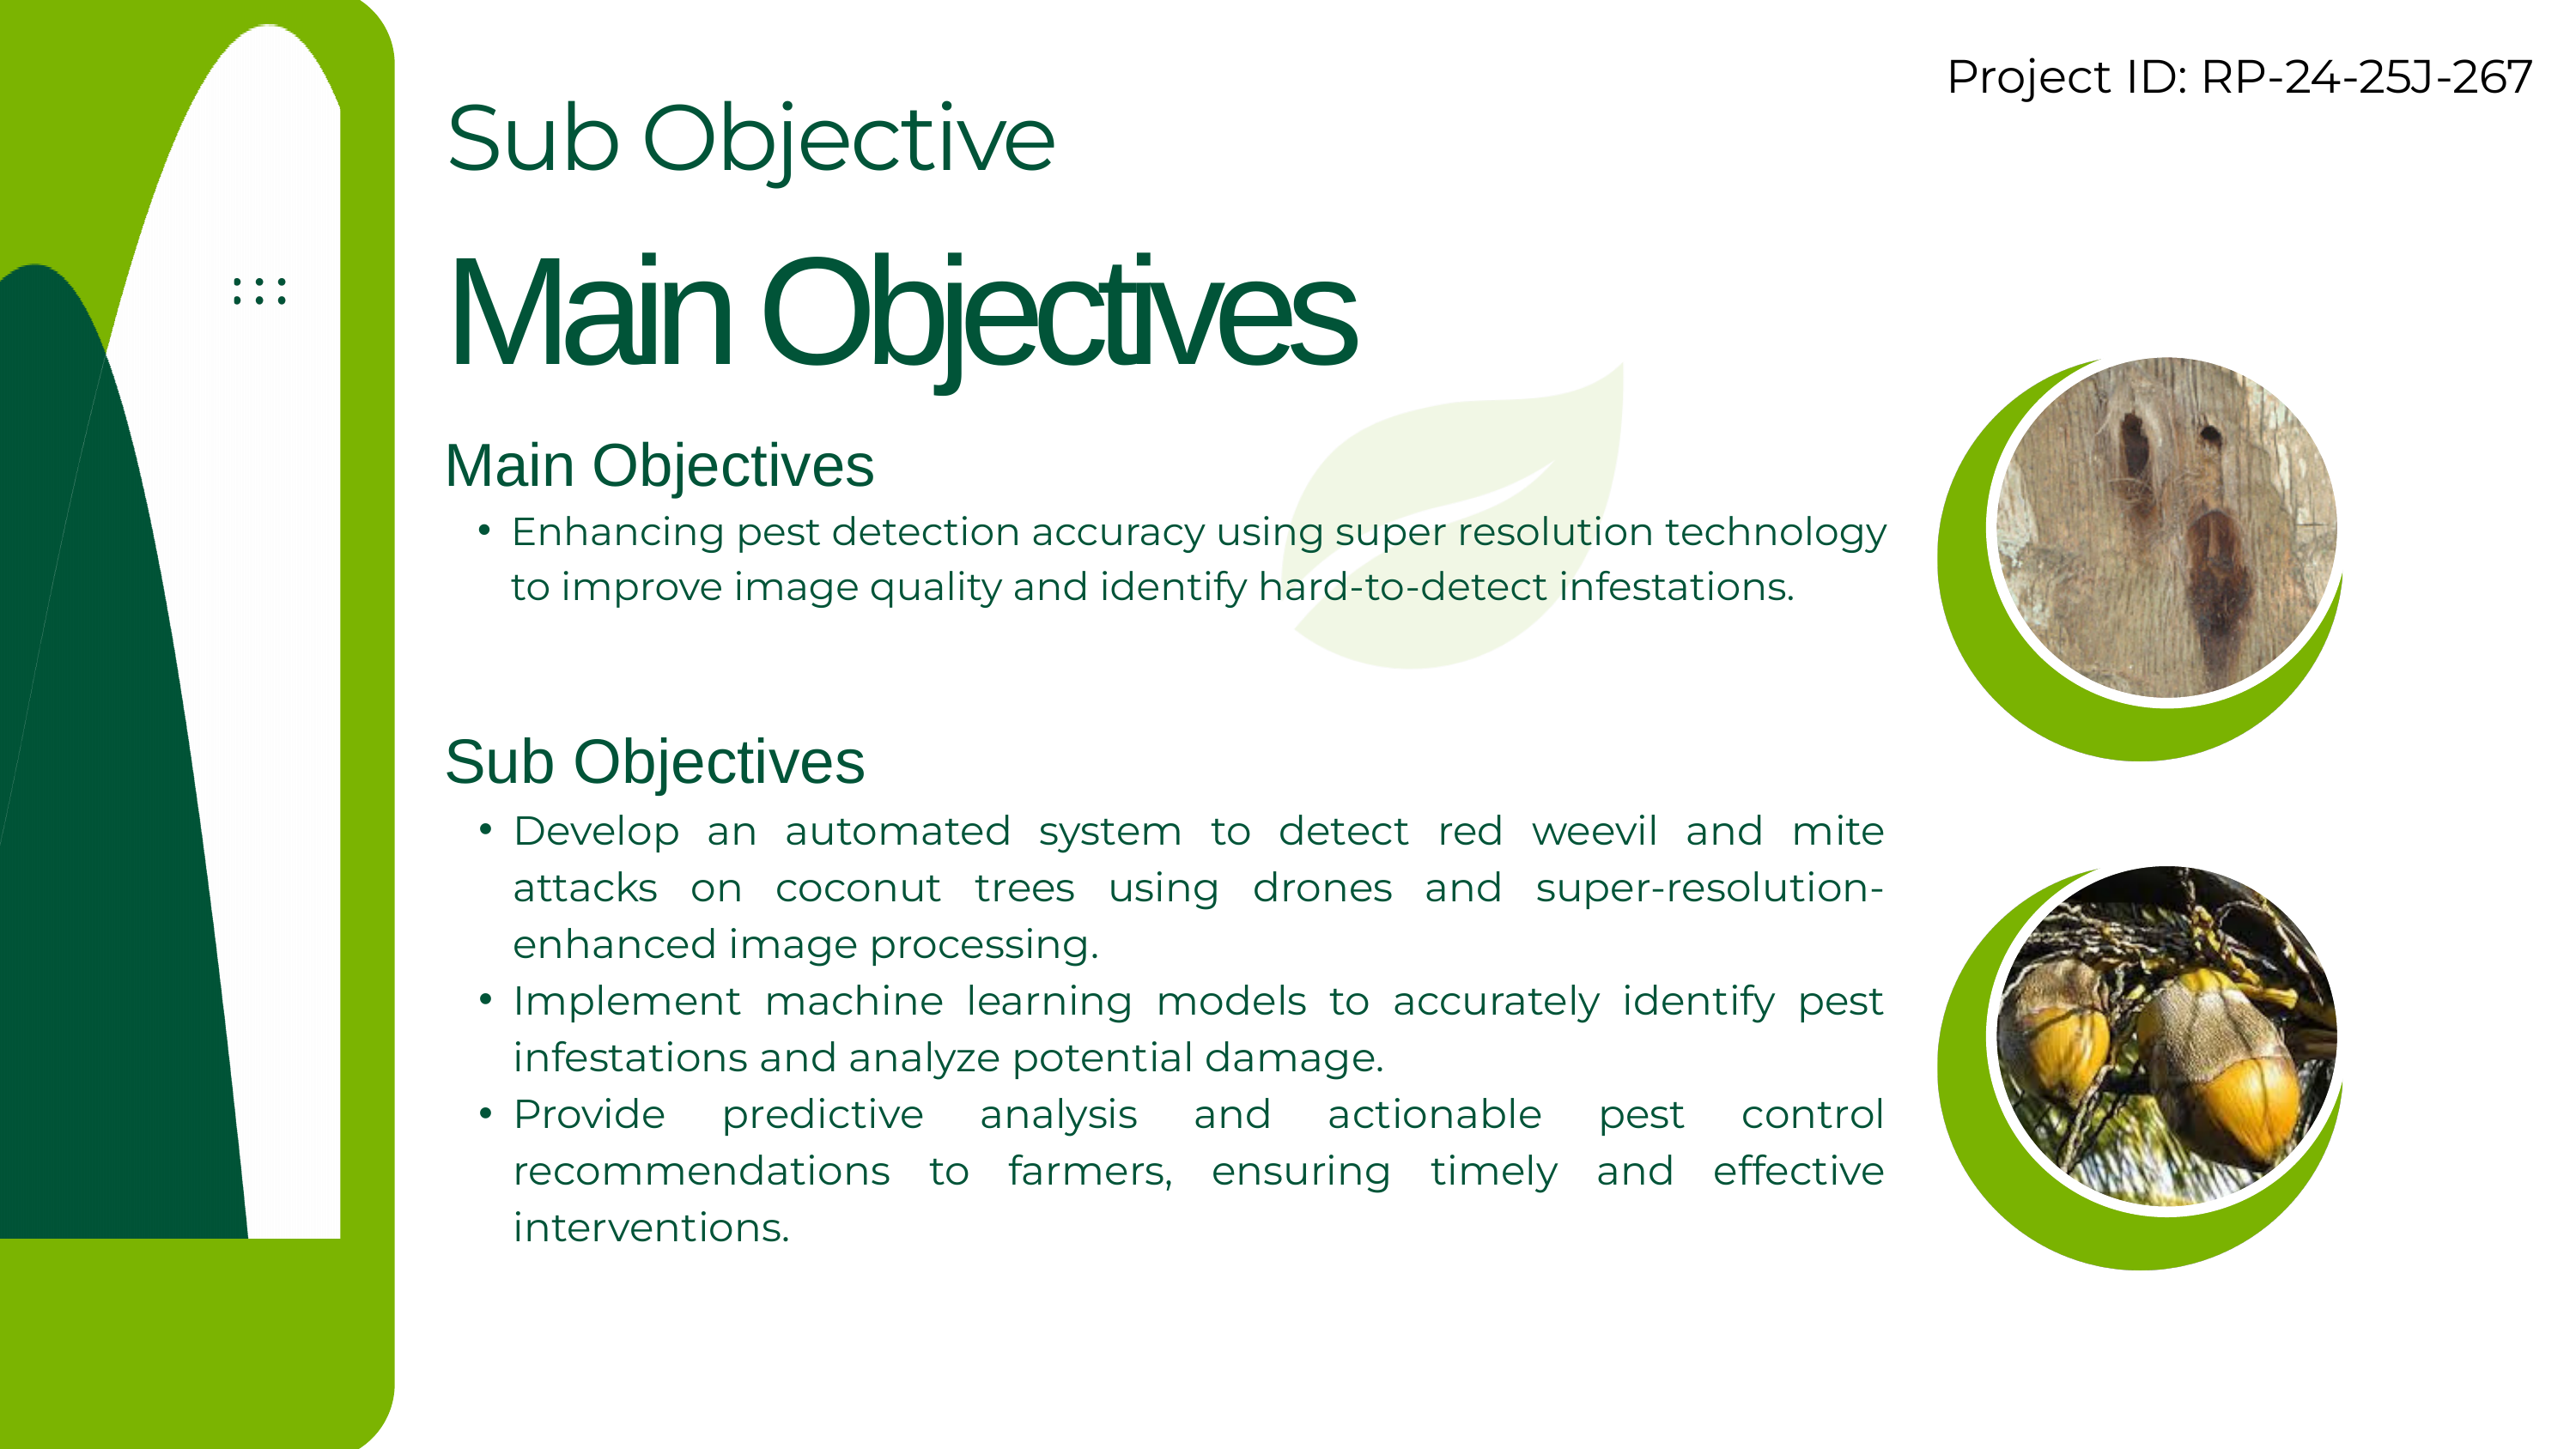

Project ID: RP-24-25J-267​
Sub Objective
Main Objectives

Main Objectives​
Enhancing pest detection accuracy using super resolution technology to improve image quality and identify hard-to-detect infestations.

Sub Objectives​
Develop an automated system to detect red weevil and mite attacks on coconut trees using drones and super-resolution-enhanced image processing.​
Implement machine learning models to accurately identify pest infestations and analyze potential damage.​
Provide predictive analysis and actionable pest control recommendations to farmers, ensuring timely and effective interventions.​